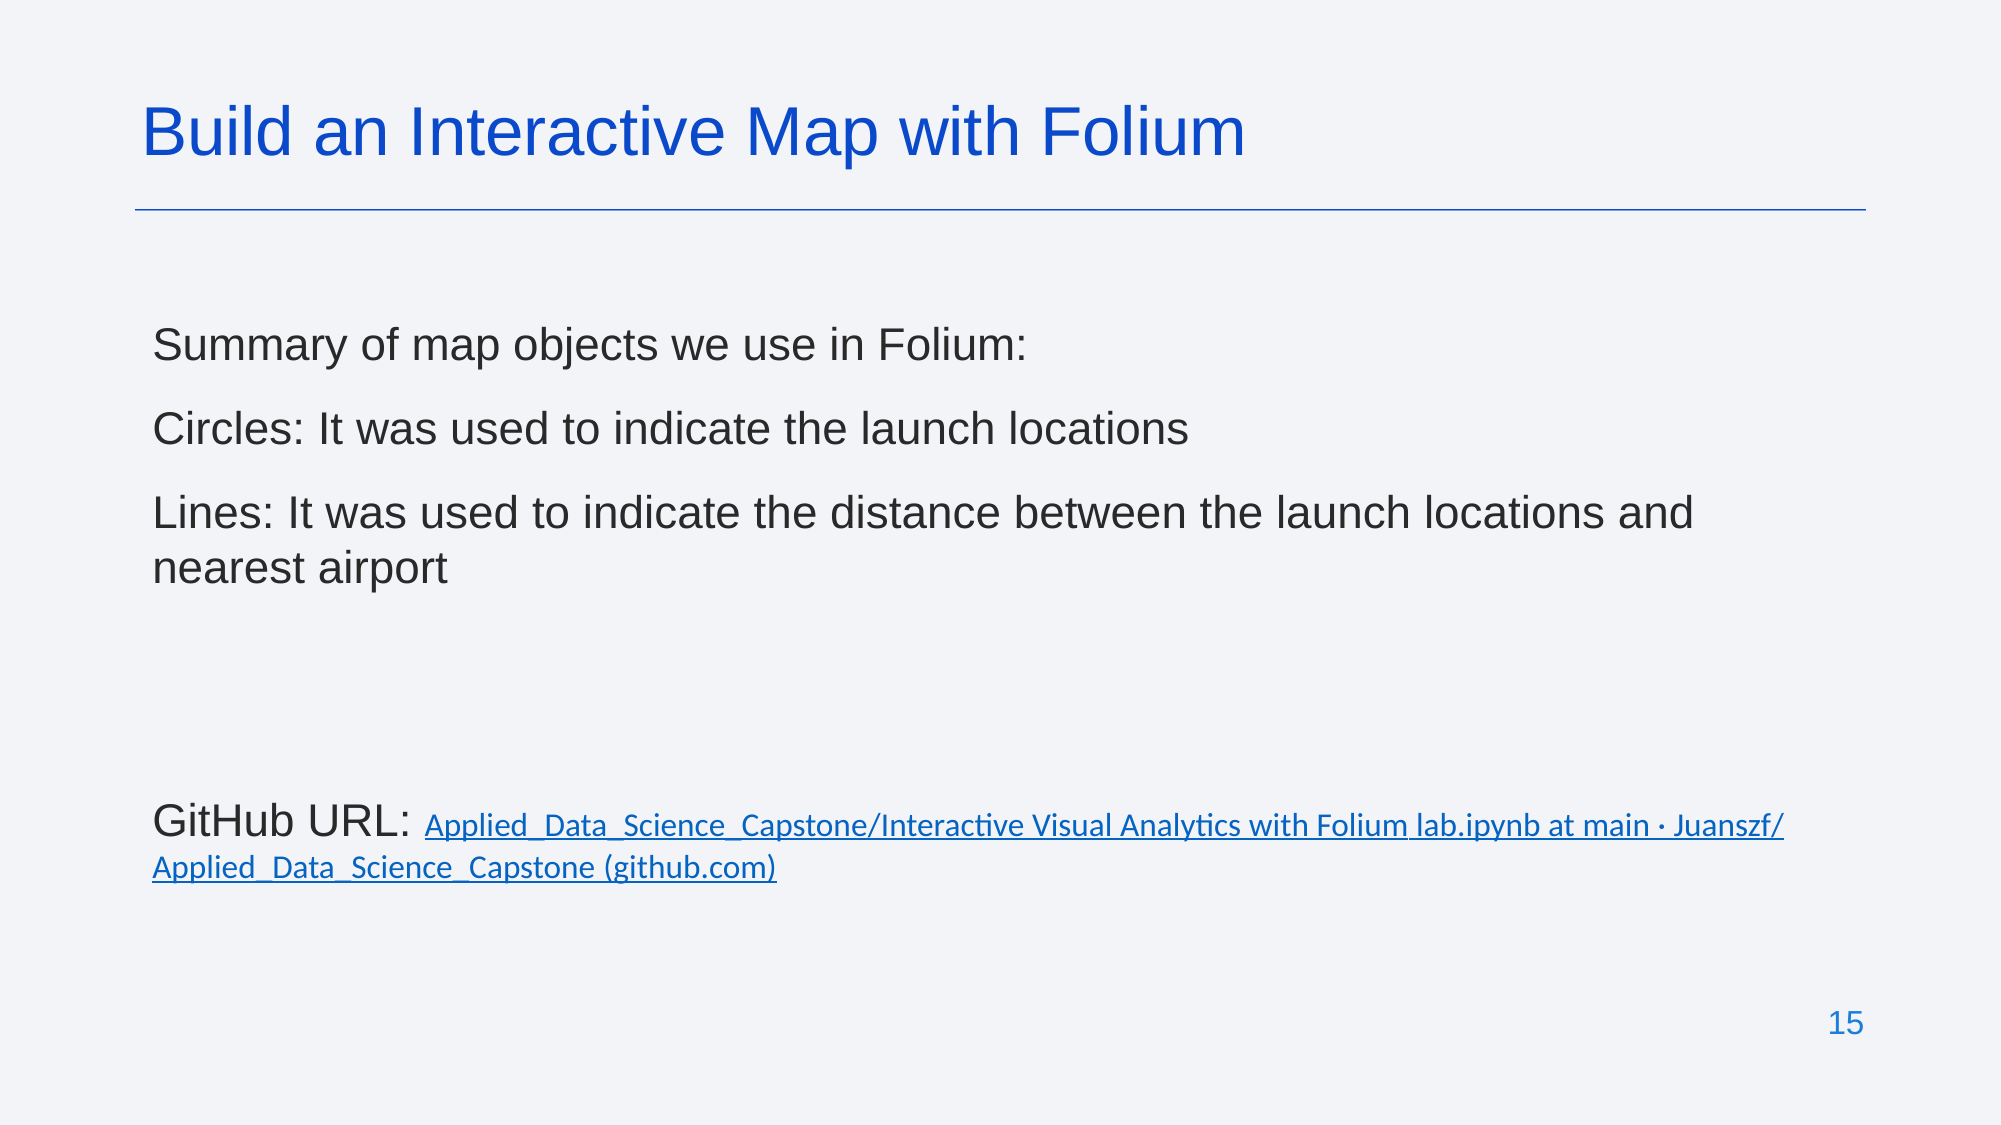

Build an Interactive Map with Folium
Summary of map objects we use in Folium:
Circles: It was used to indicate the launch locations
Lines: It was used to indicate the distance between the launch locations and nearest airport

GitHub URL: Applied_Data_Science_Capstone/Interactive Visual Analytics with Folium lab.ipynb at main · Juanszf/Applied_Data_Science_Capstone (github.com)

15